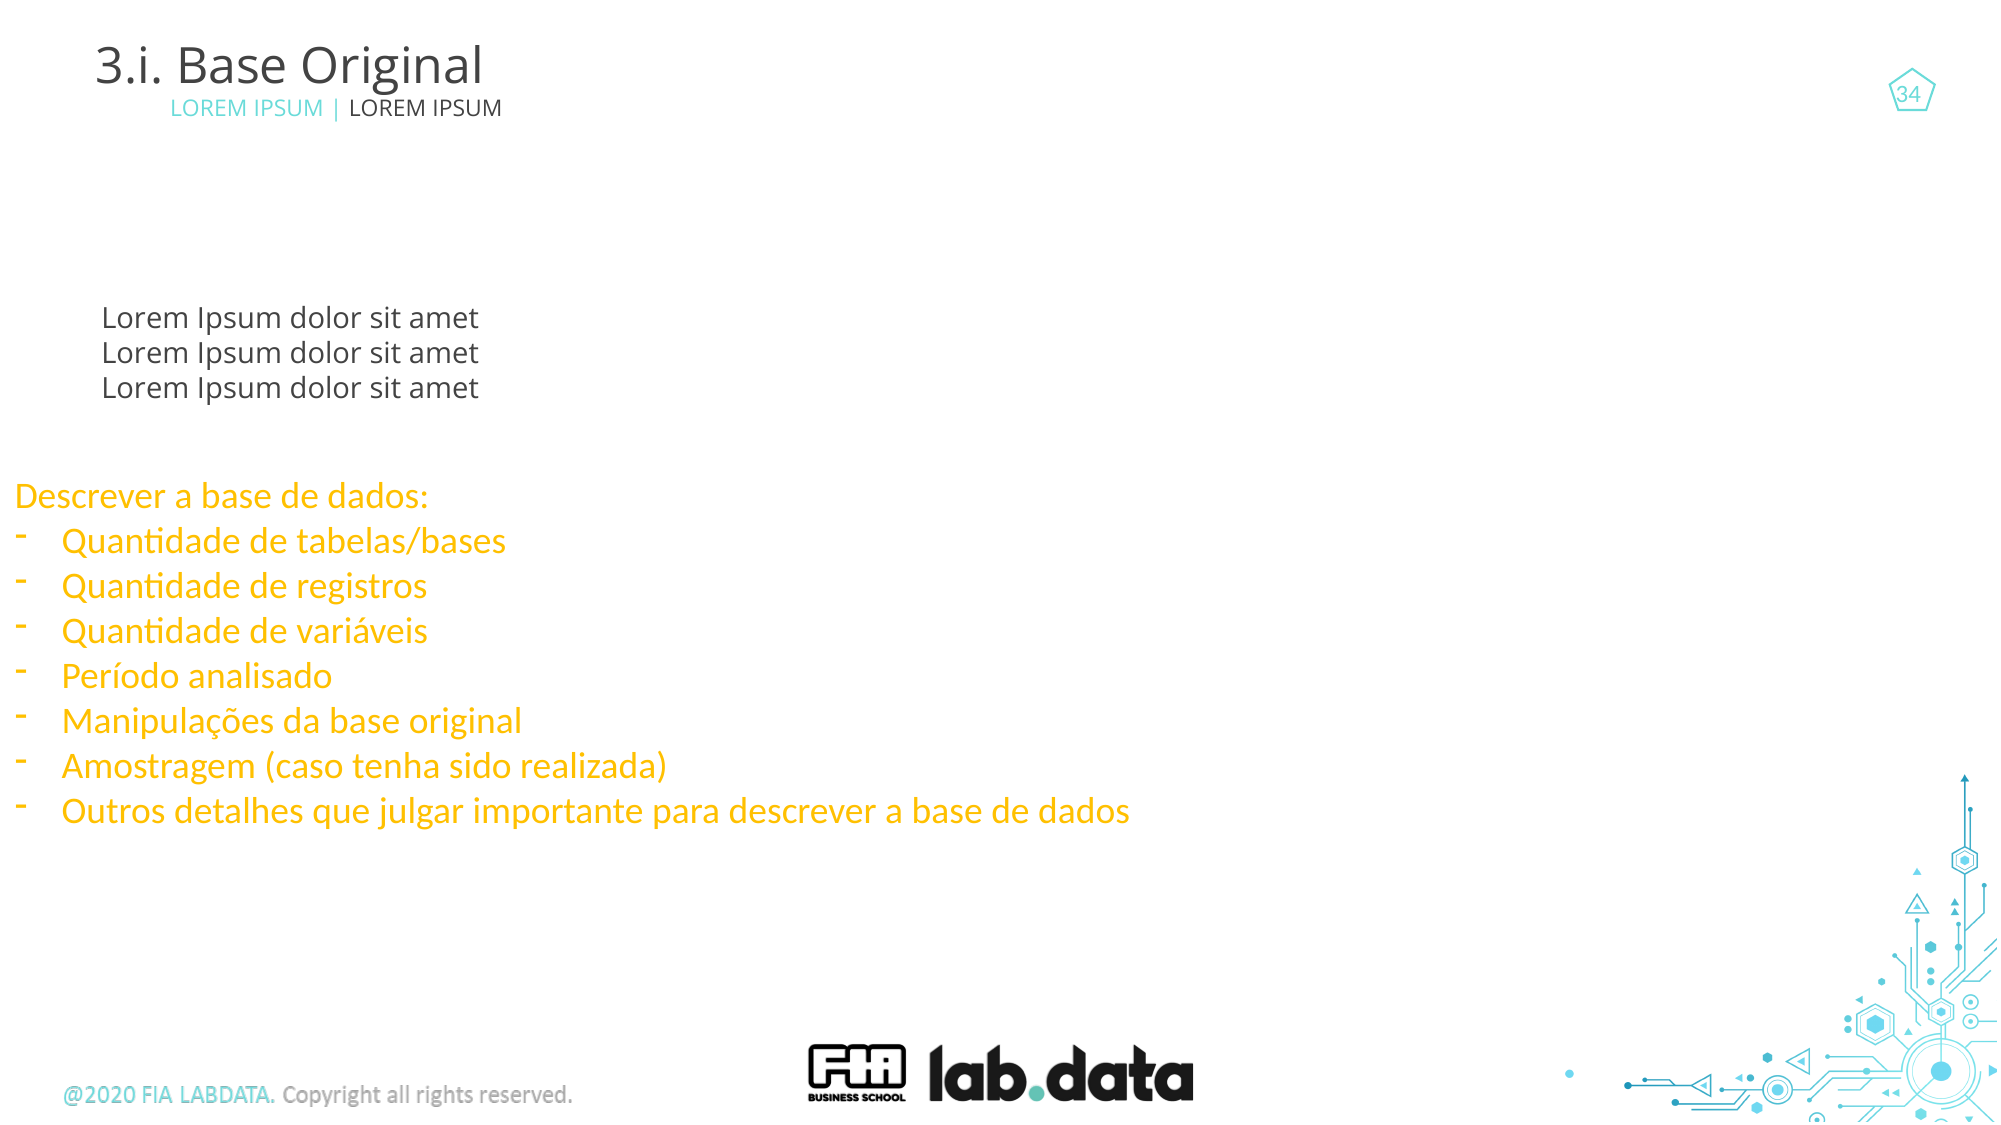

3.i. Base Original
                     LOREM IPSUM | LOREM IPSUM
Lorem Ipsum dolor sit amet
Lorem Ipsum dolor sit amet
Lorem Ipsum dolor sit amet

Descrever a base de dados:
Quantidade de tabelas/bases
Quantidade de registros
Quantidade de variáveis
Período analisado
Manipulações da base original
Amostragem (caso tenha sido realizada)
Outros detalhes que julgar importante para descrever a base de dados